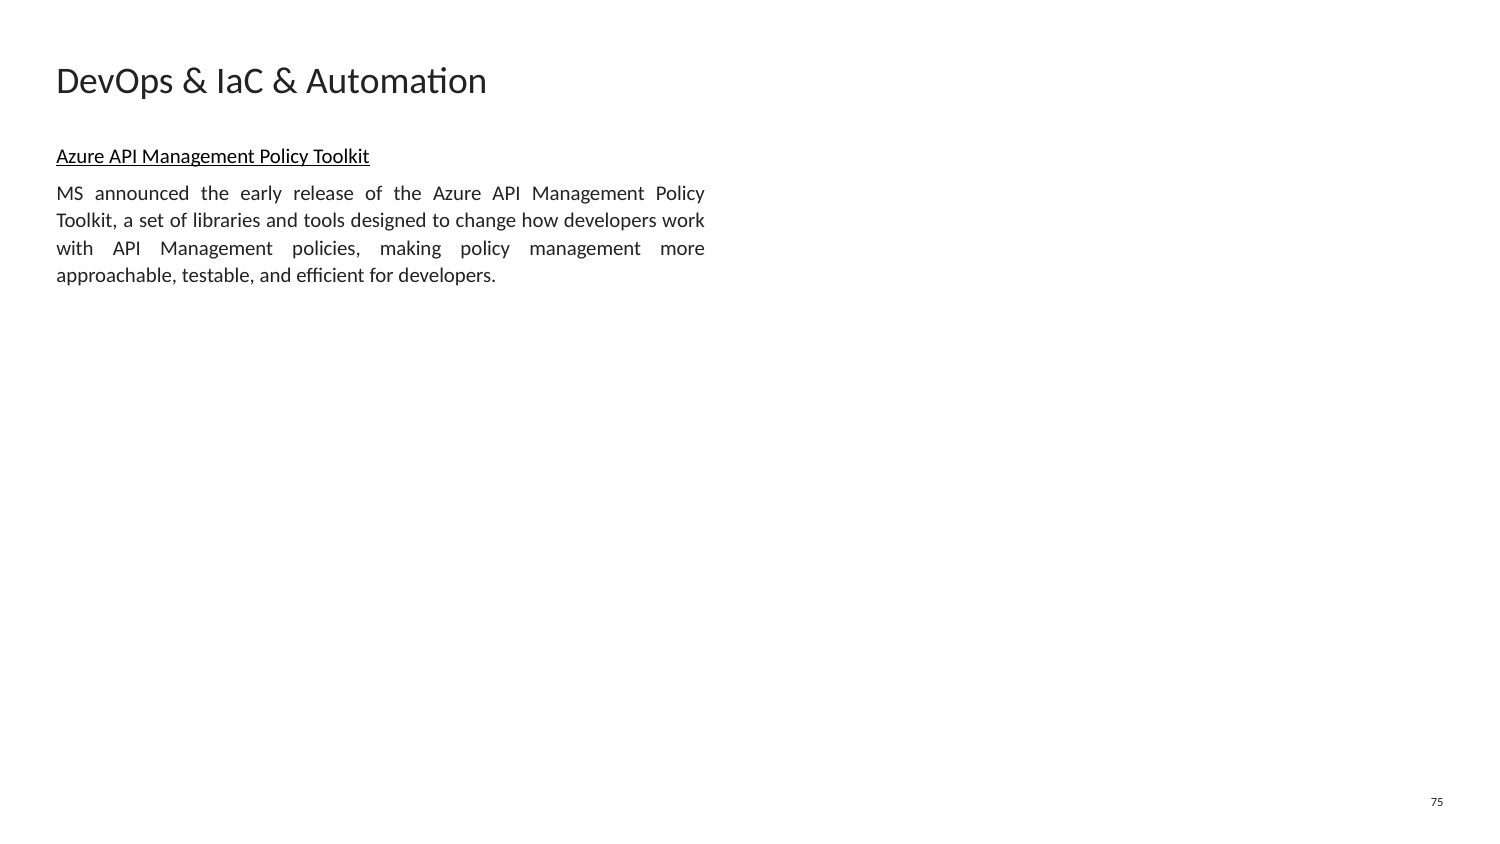

# DevOps & IaC & Automation

Azure API Management Policy Toolkit
MS announced the early release of the Azure API Management Policy Toolkit, a set of libraries and tools designed to change how developers work with API Management policies, making policy management more approachable, testable, and efficient for developers.